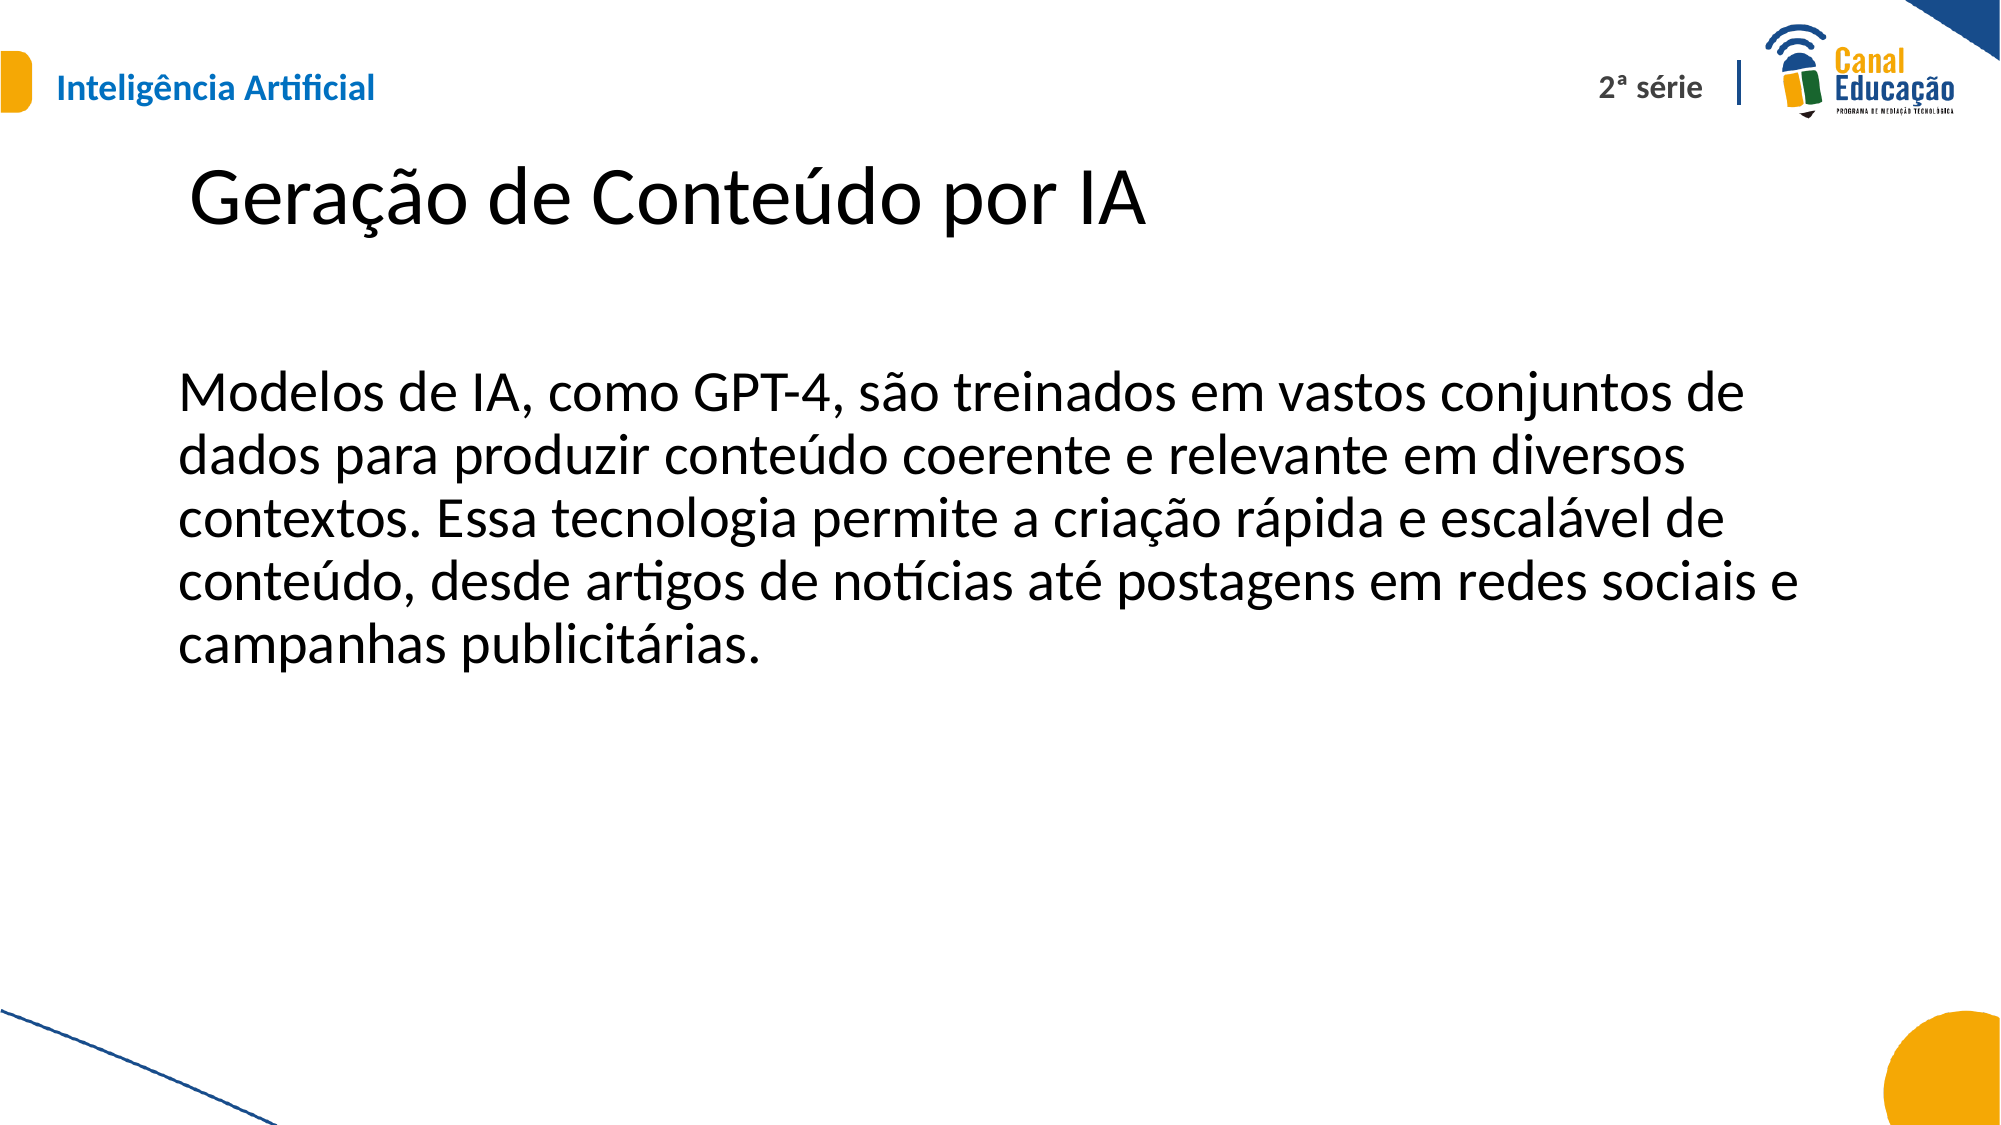

# Geração de Conteúdo por IA
Modelos de IA, como GPT-4, são treinados em vastos conjuntos de dados para produzir conteúdo coerente e relevante em diversos contextos. Essa tecnologia permite a criação rápida e escalável de conteúdo, desde artigos de notícias até postagens em redes sociais e campanhas publicitárias.